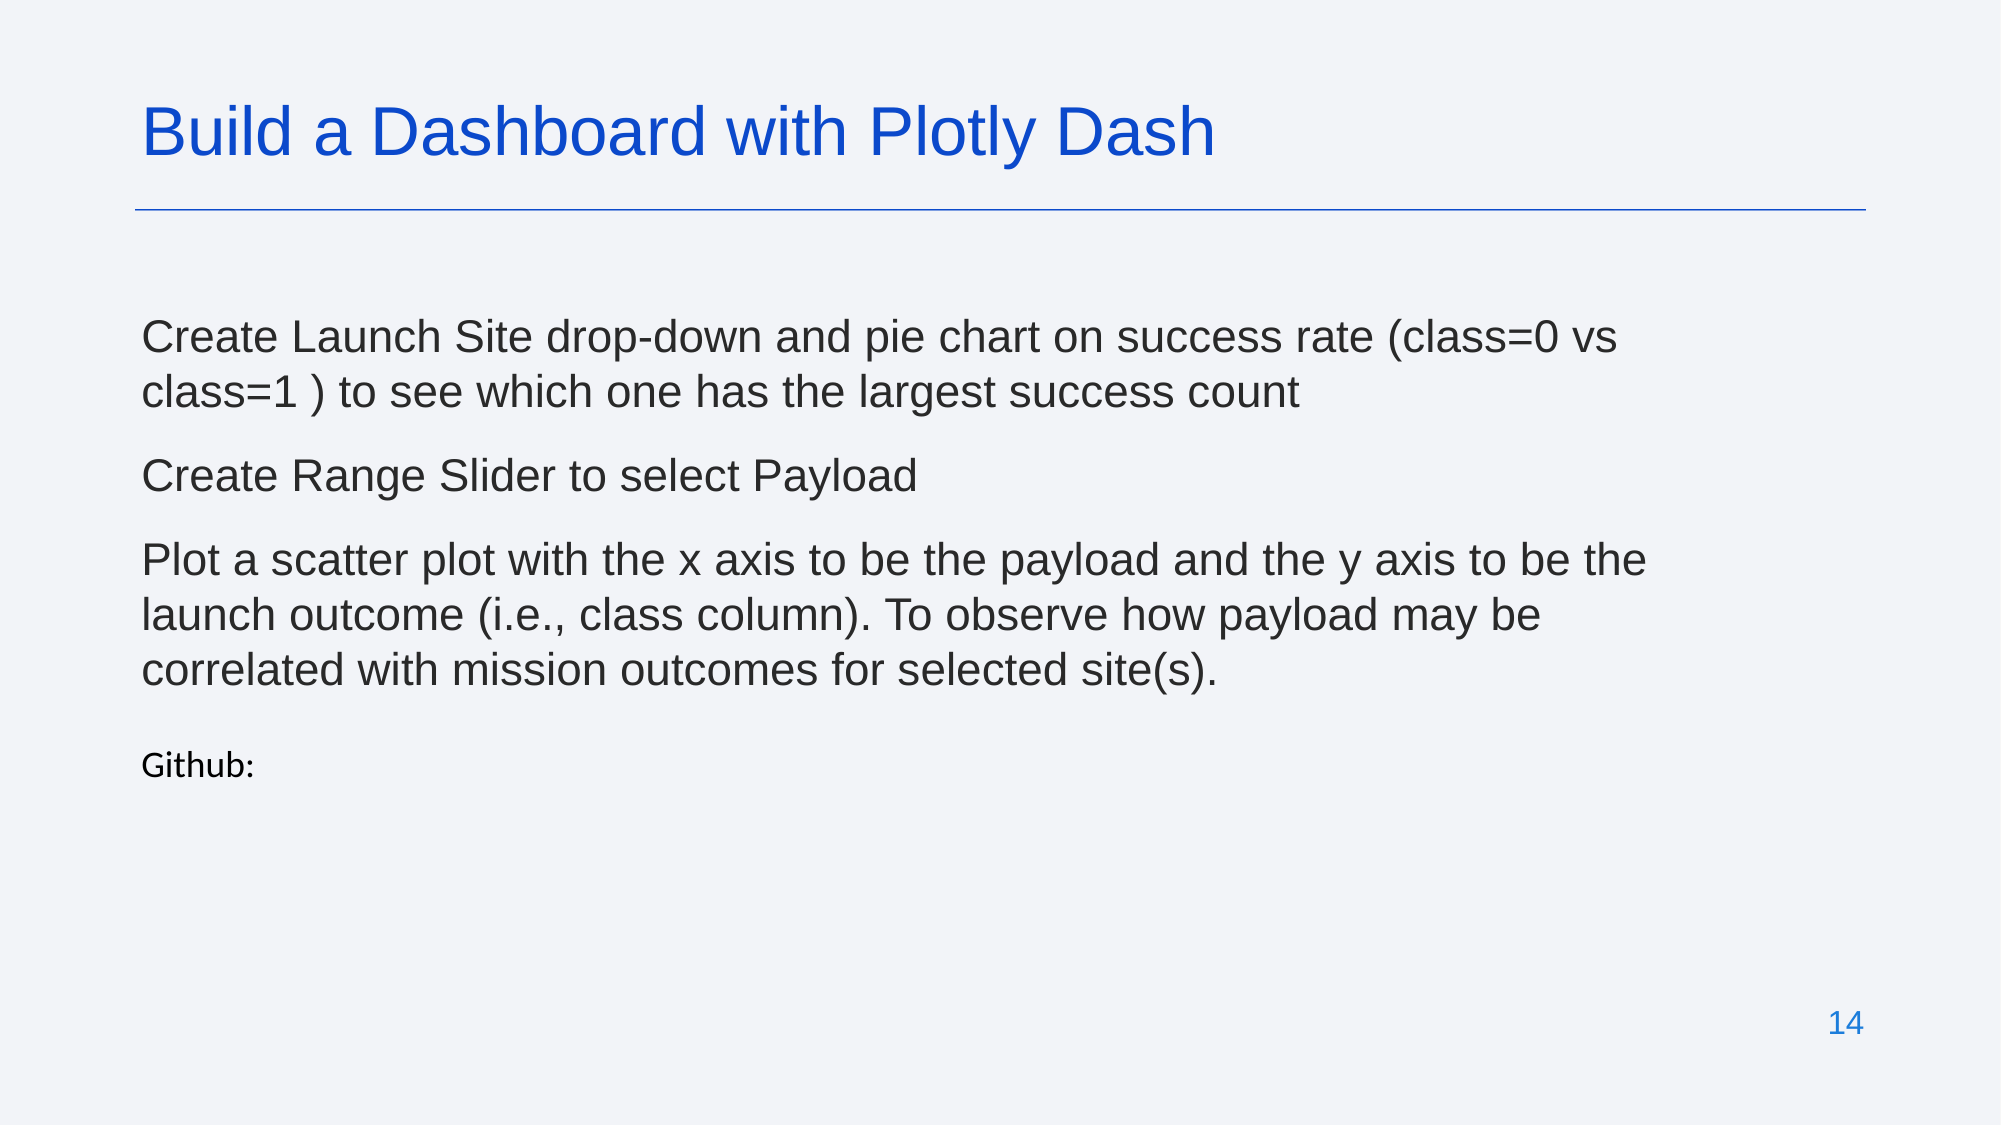

Build a Dashboard with Plotly Dash
Create Launch Site drop-down and pie chart on success rate (class=0 vs class=1 ) to see which one has the largest success count
Create Range Slider to select Payload
Plot a scatter plot with the x axis to be the payload and the y axis to be the launch outcome (i.e., class column). To observe how payload may be correlated with mission outcomes for selected site(s).

Github:
14